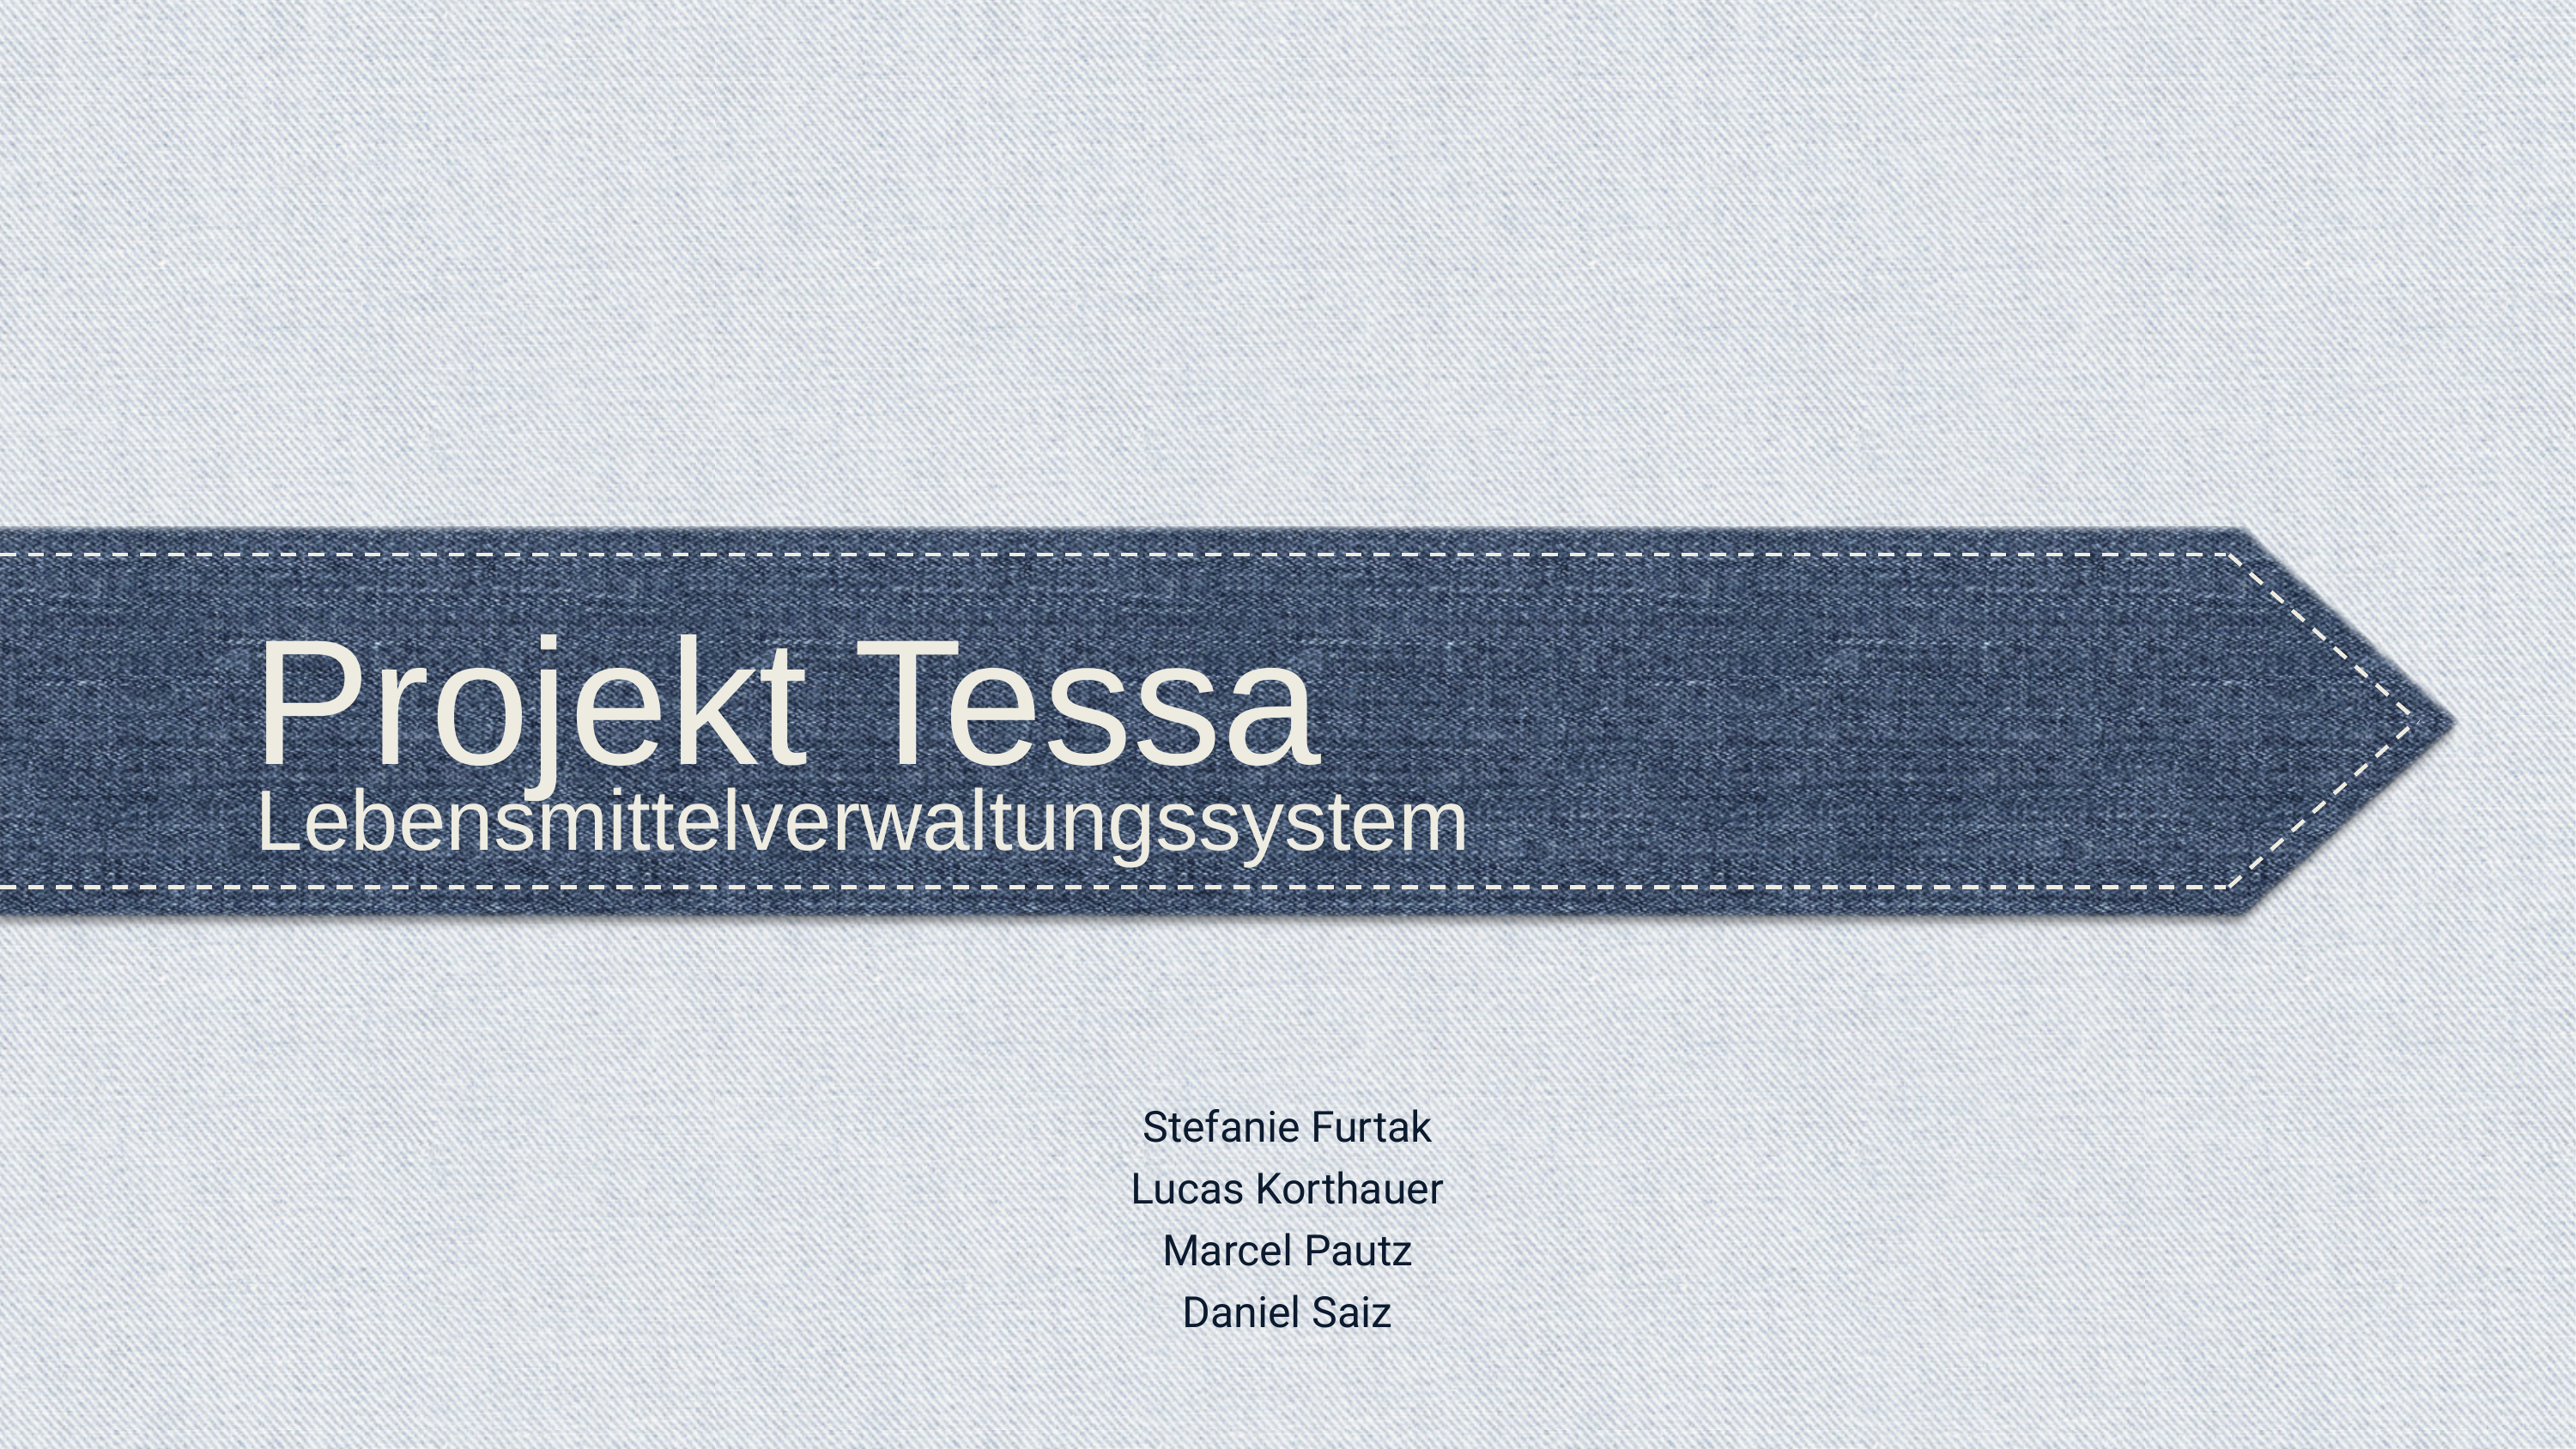

Projekt Tessa
Lebensmittelverwaltungssystem
Stefanie Furtak
Lucas Korthauer
Marcel Pautz
Daniel Saiz